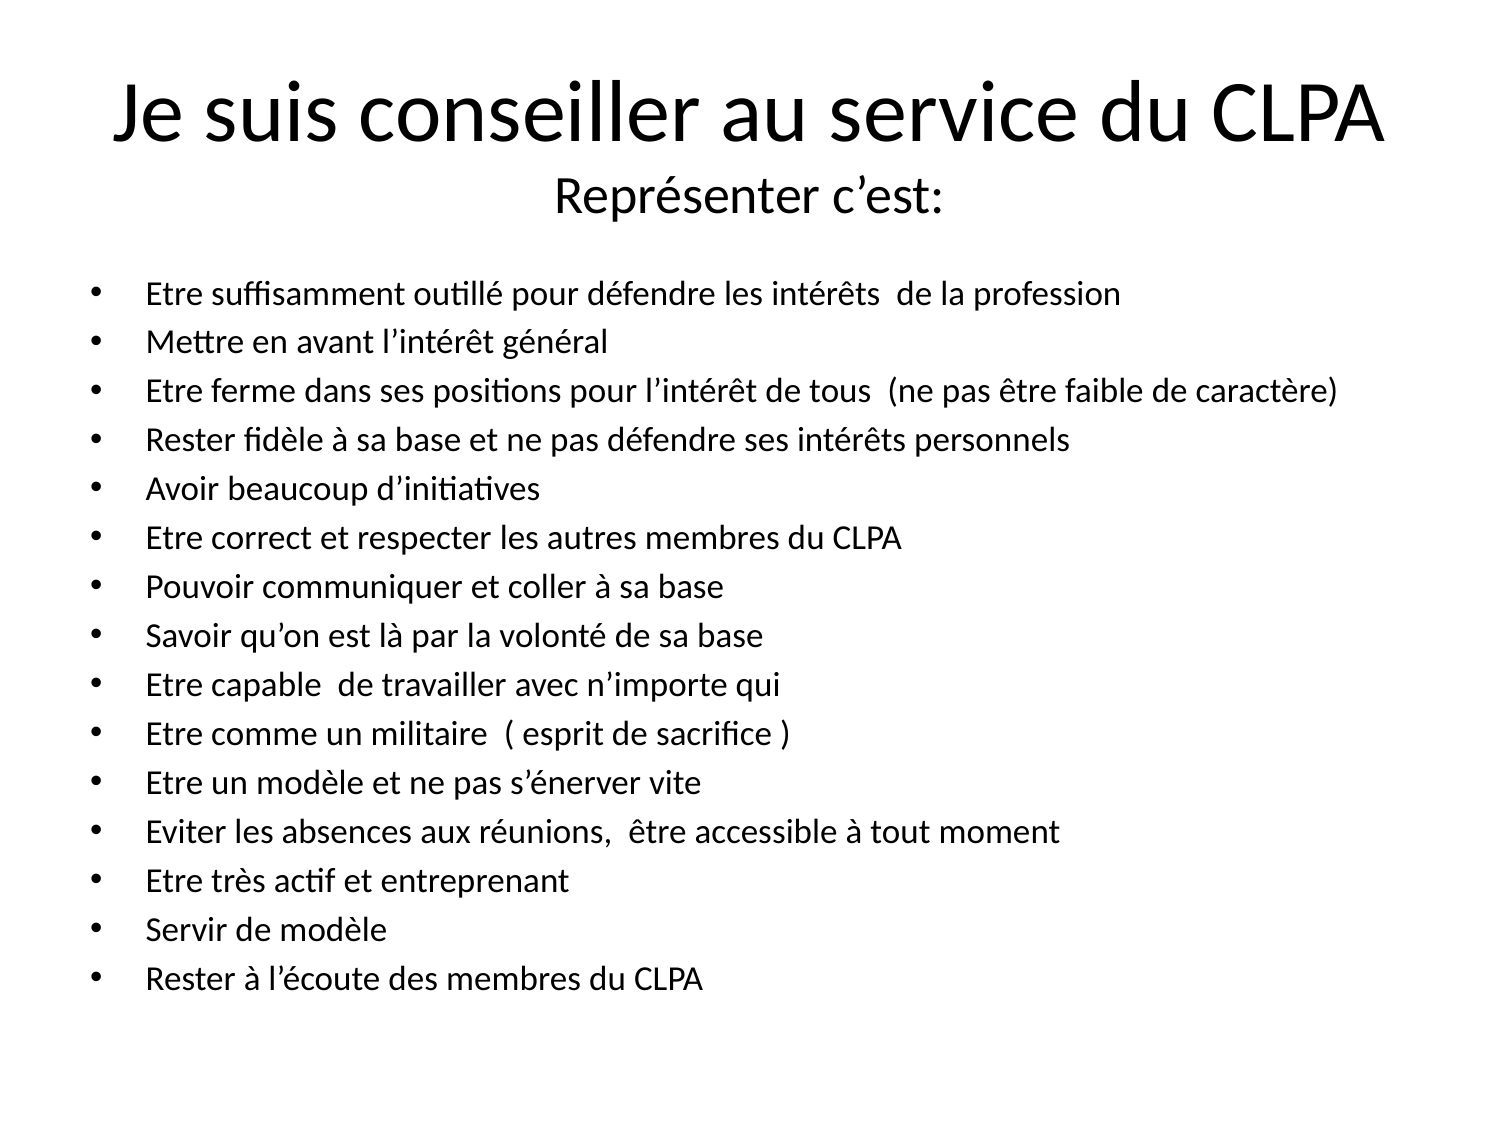

# Je suis conseiller au service du CLPA Représenter c’est:
Etre suffisamment outillé pour défendre les intérêts  de la profession
Mettre en avant l’intérêt général
Etre ferme dans ses positions pour l’intérêt de tous  (ne pas être faible de caractère)
Rester fidèle à sa base et ne pas défendre ses intérêts personnels
Avoir beaucoup d’initiatives
Etre correct et respecter les autres membres du CLPA
Pouvoir communiquer et coller à sa base
Savoir qu’on est là par la volonté de sa base
Etre capable  de travailler avec n’importe qui
Etre comme un militaire  ( esprit de sacrifice )
Etre un modèle et ne pas s’énerver vite
Eviter les absences aux réunions,  être accessible à tout moment
Etre très actif et entreprenant
Servir de modèle
Rester à l’écoute des membres du CLPA